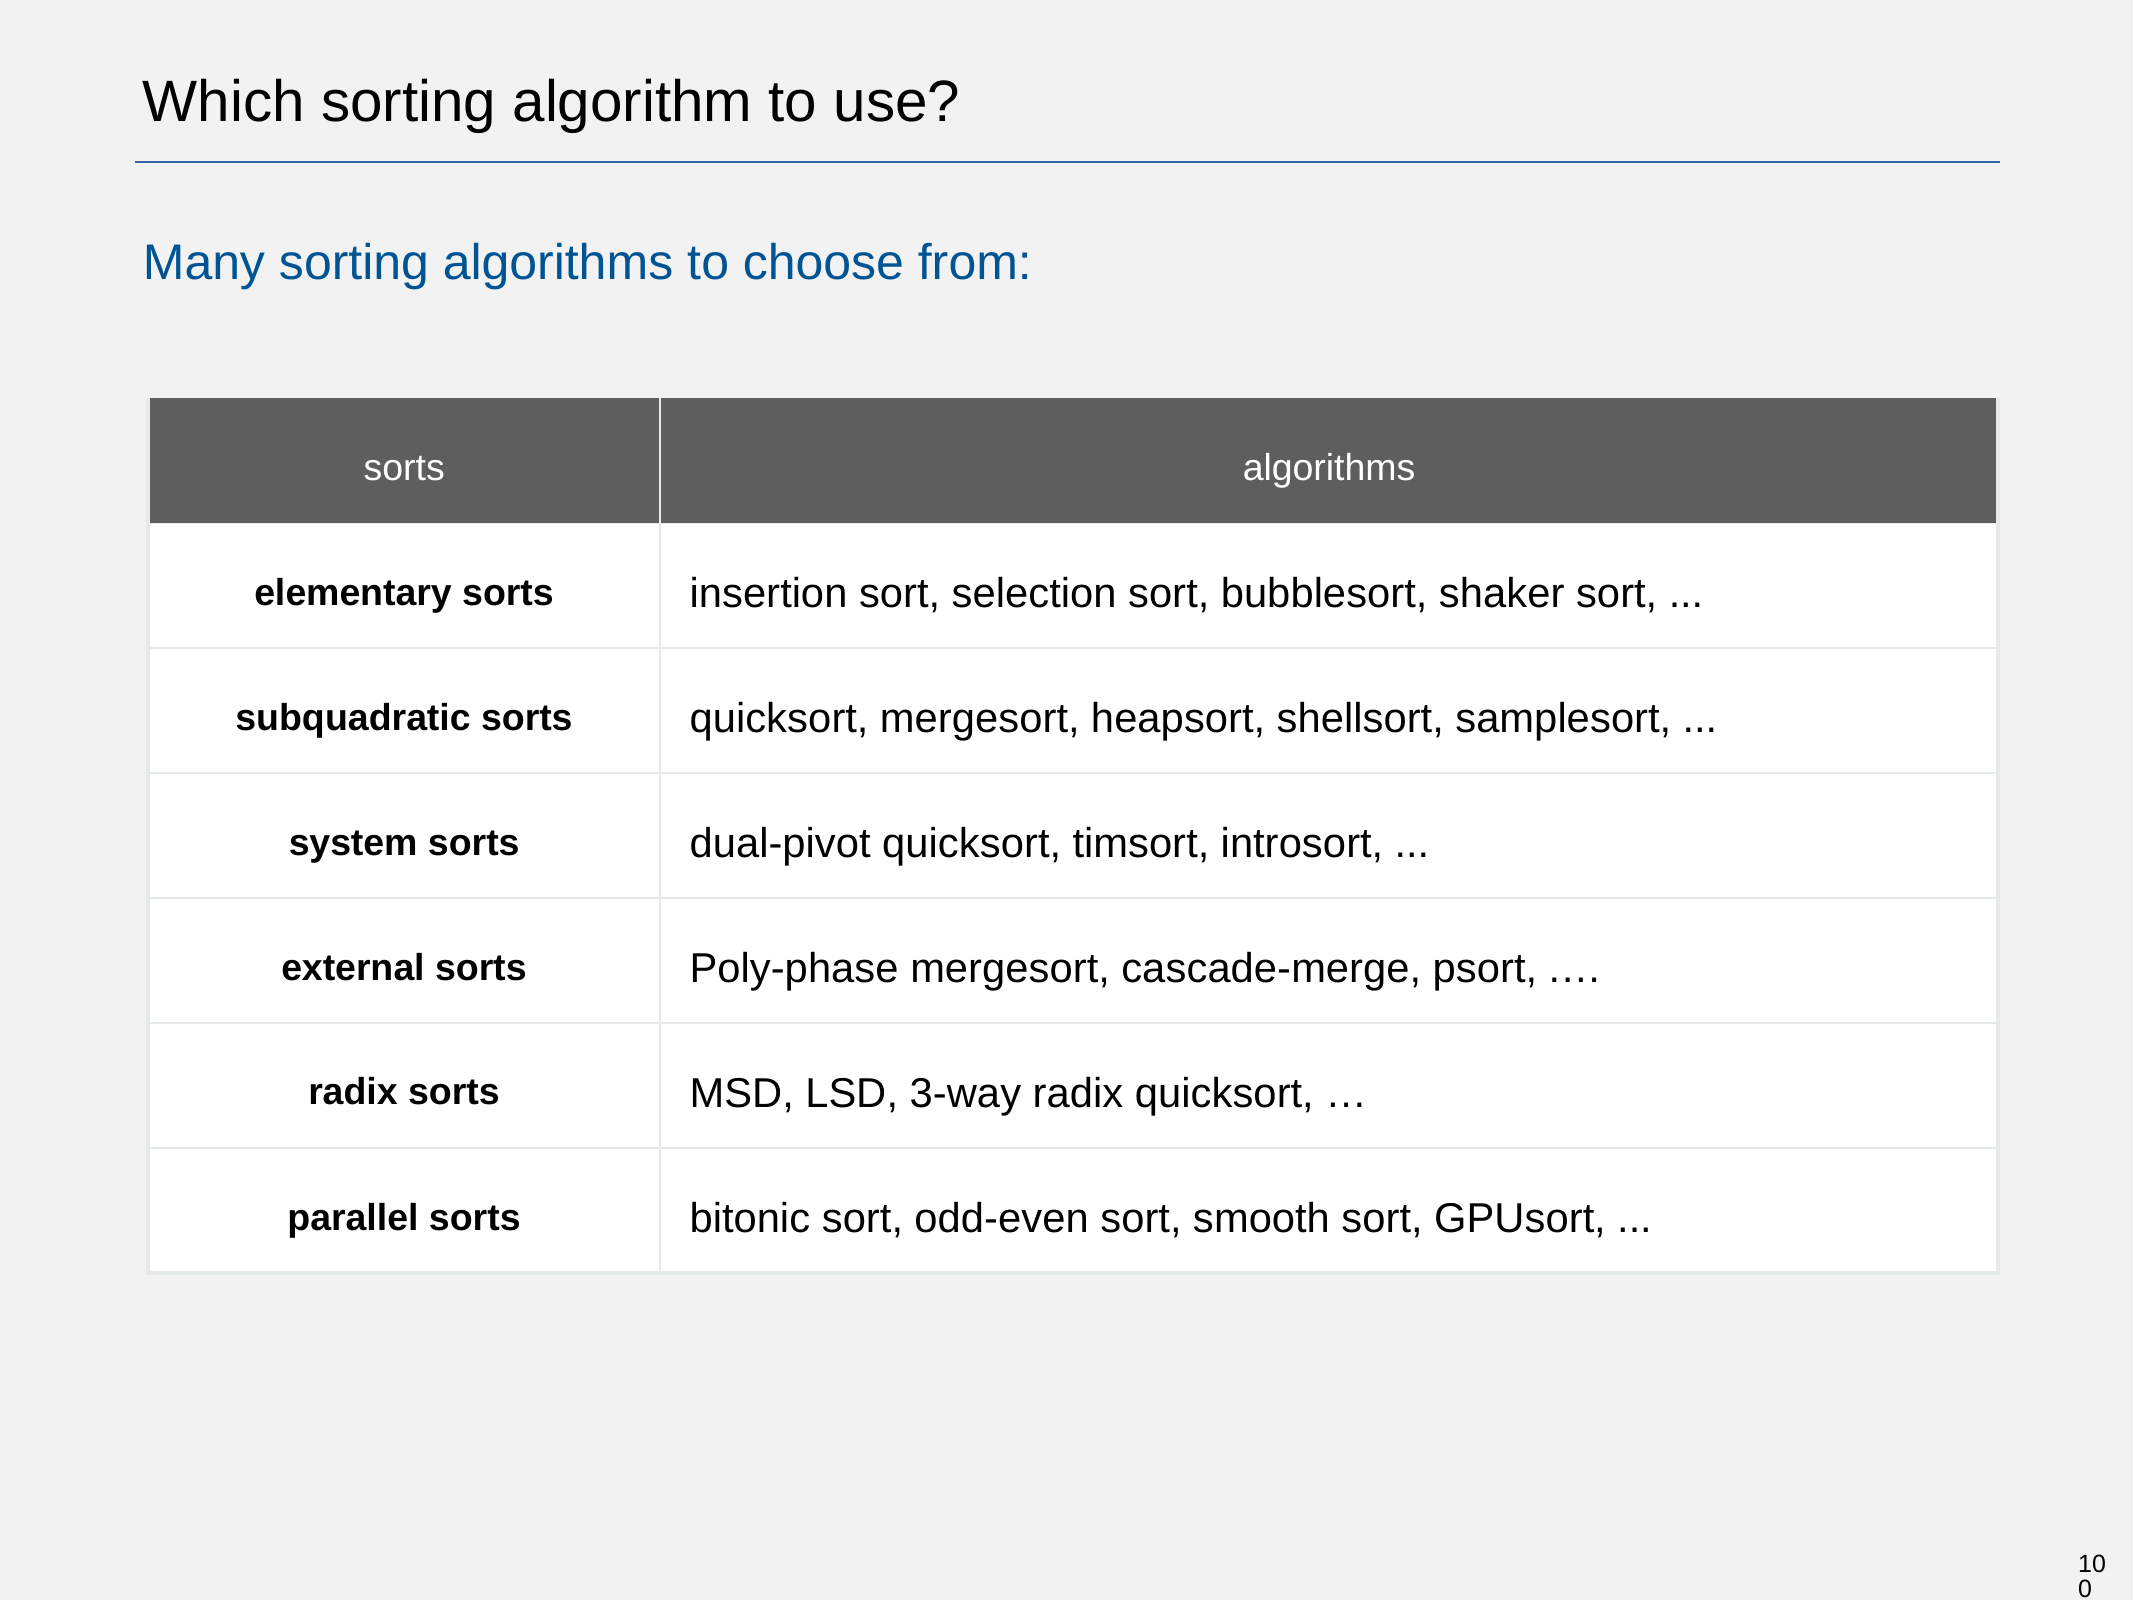

# Which sorting algorithm to use?
Many sorting algorithms to choose from:
| sorts | algorithms |
| --- | --- |
| elementary sorts | insertion sort, selection sort, bubblesort, shaker sort, ... |
| subquadratic sorts | quicksort, mergesort, heapsort, shellsort, samplesort, ... |
| system sorts | dual-pivot quicksort, timsort, introsort, ... |
| external sorts | Poly-phase mergesort, cascade-merge, psort, .… |
| radix sorts | MSD, LSD, 3-way radix quicksort, … |
| parallel sorts | bitonic sort, odd-even sort, smooth sort, GPUsort, ... |
100